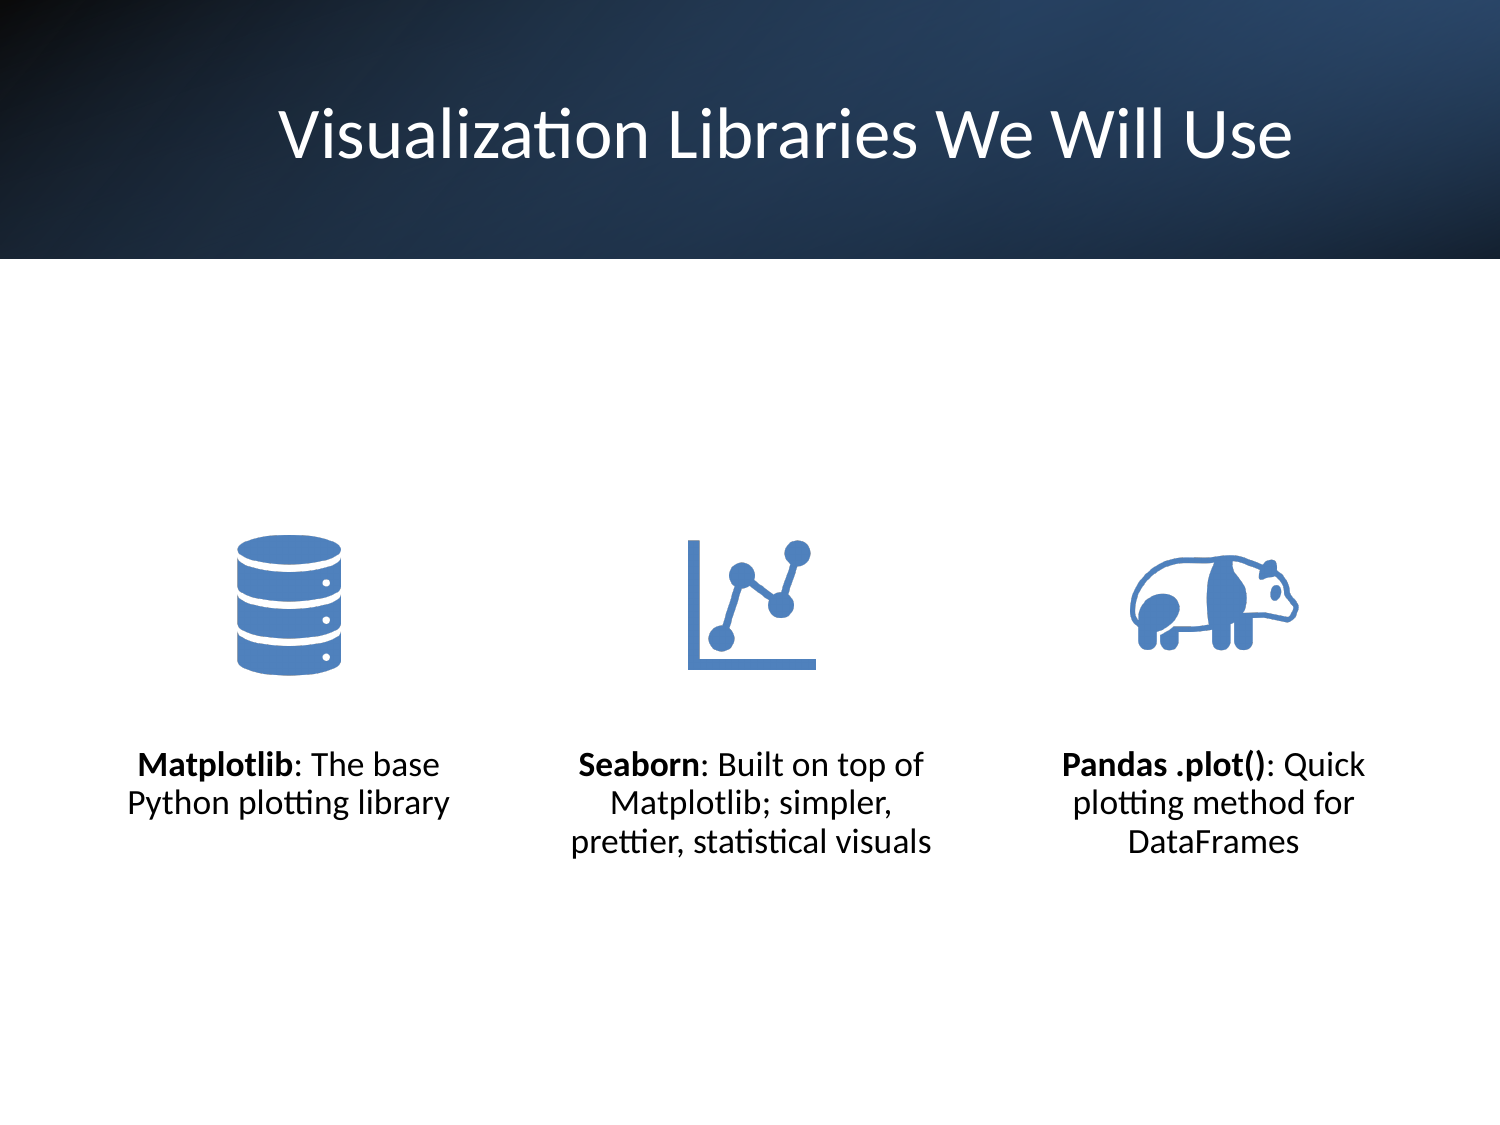

# Visualization Libraries We Will Use
Matplotlib: The base Python plotting library
Seaborn: Built on top of Matplotlib; simpler, prettier, statistical visuals
Pandas .plot(): Quick plotting method for DataFrames